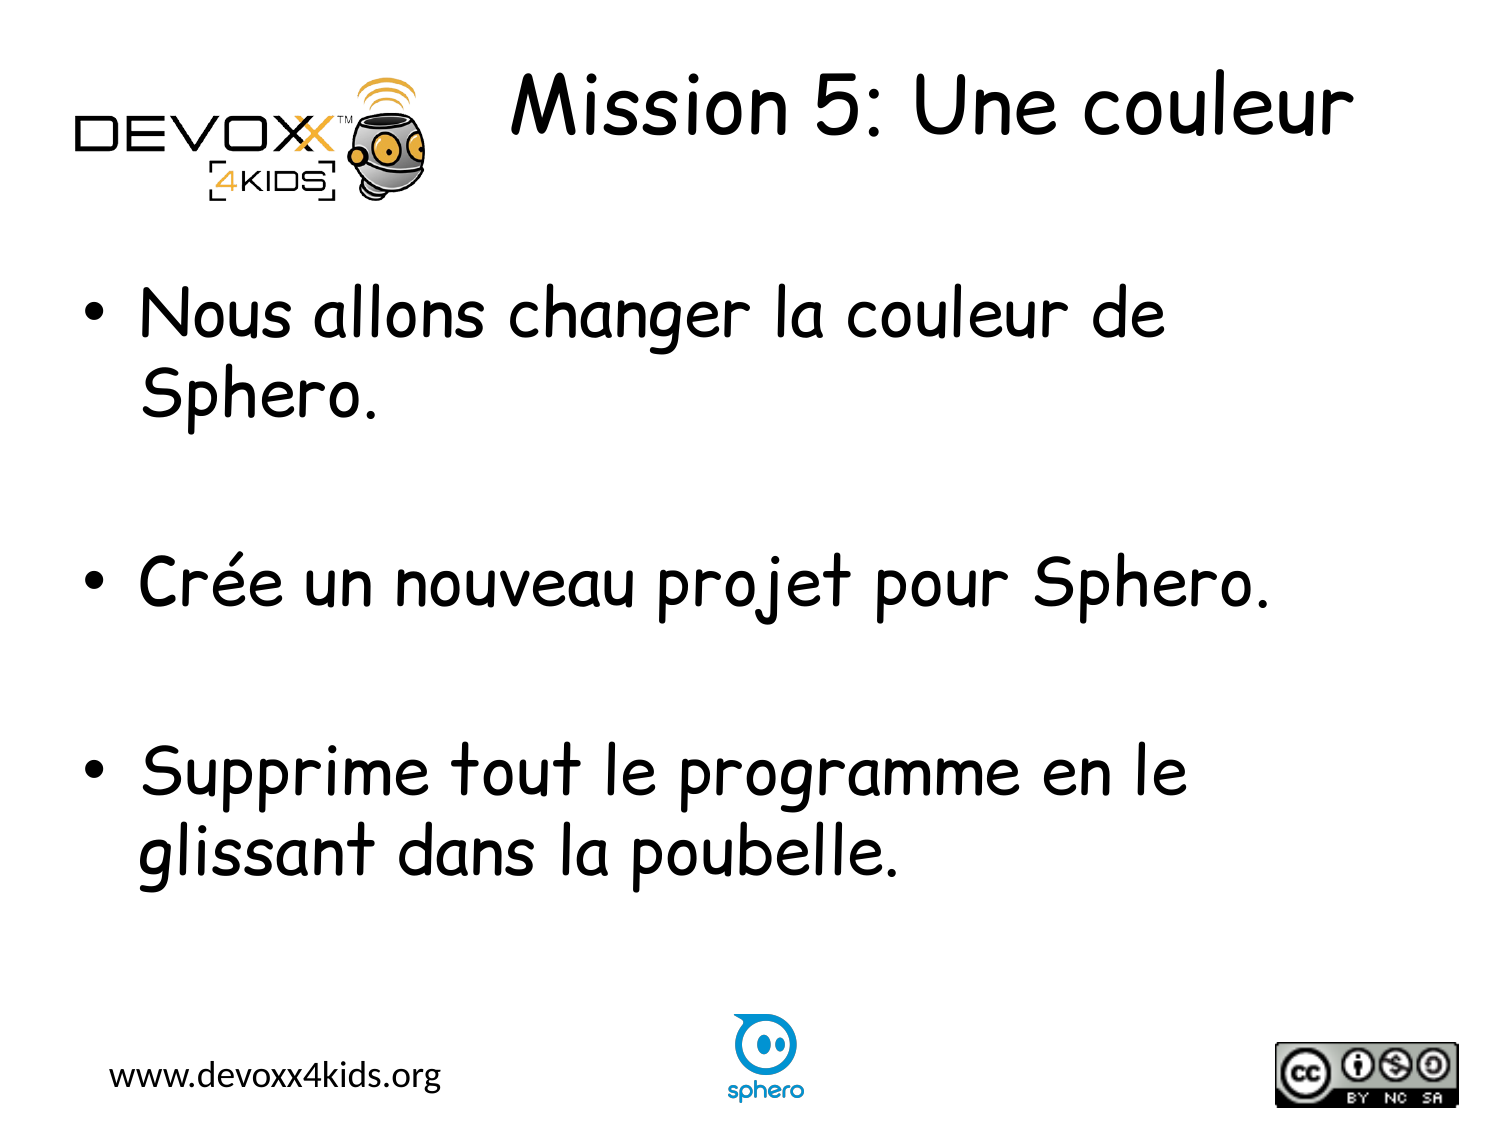

# Mission 5: Une couleur
Nous allons changer la couleur de Sphero.

Crée un nouveau projet pour Sphero.

Supprime tout le programme en le glissant dans la poubelle.
54